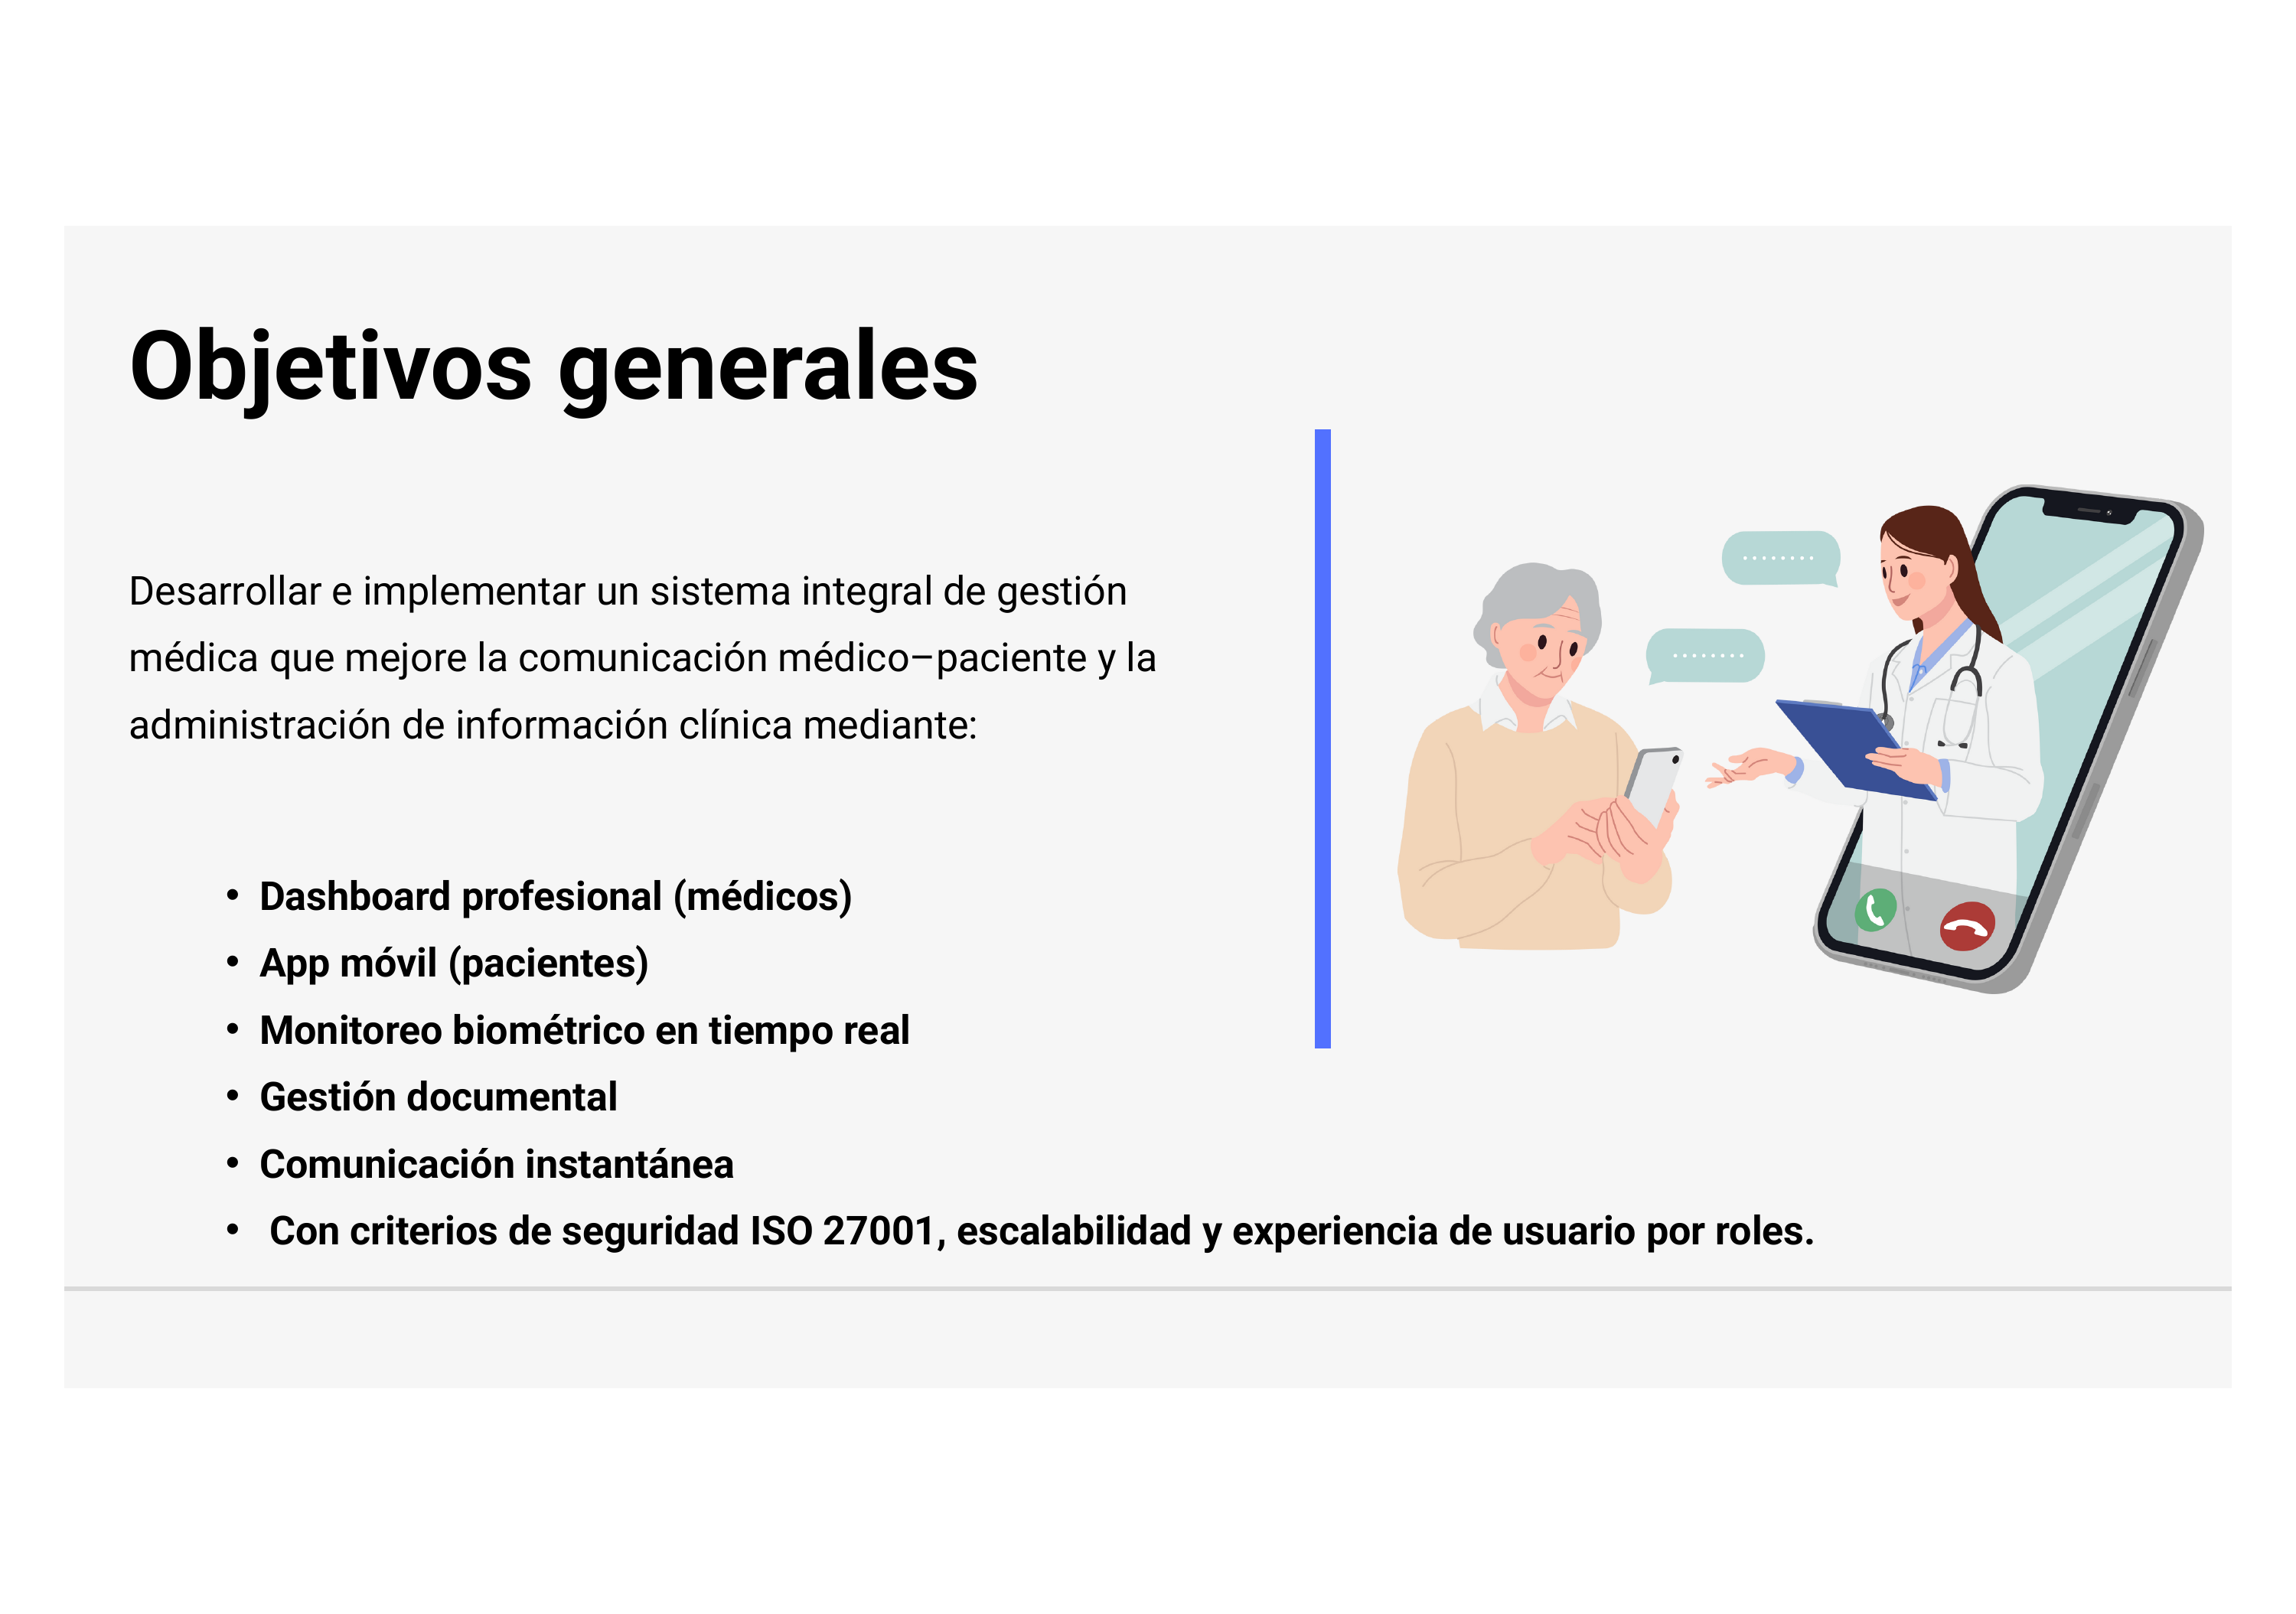

Objetivos generales

Desarrollar e implementar un sistema integral de gestión médica que mejore la comunicación médico–paciente y la administración de información clínica mediante:
Dashboard profesional (médicos)
App móvil (pacientes)
Monitoreo biométrico en tiempo real
Gestión documental
Comunicación instantánea
 Con criterios de seguridad ISO 27001, escalabilidad y experiencia de usuario por roles.